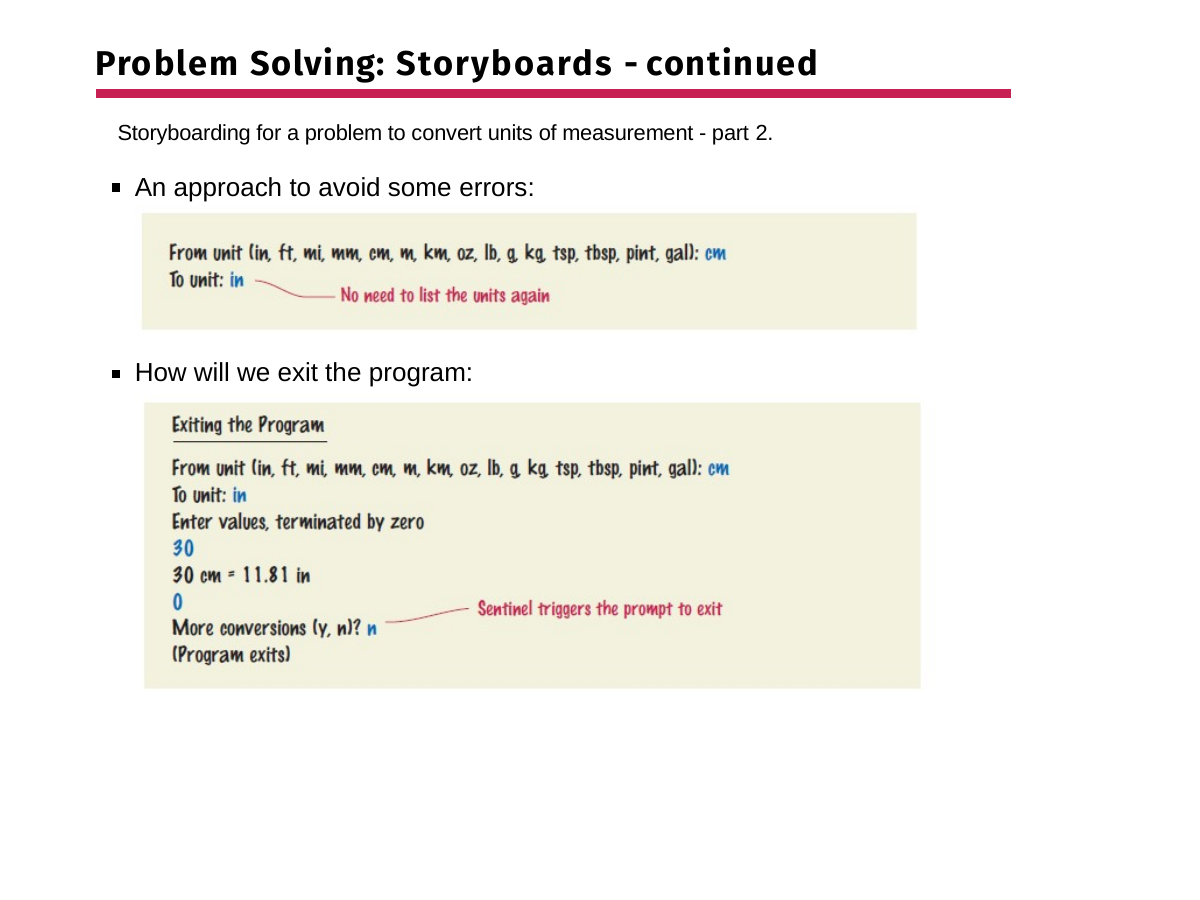

# Problem Solving: Storyboards - continued
Storyboarding for a problem to convert units of measurement - part 2.

An approach to avoid some errors:

How will we exit the program: